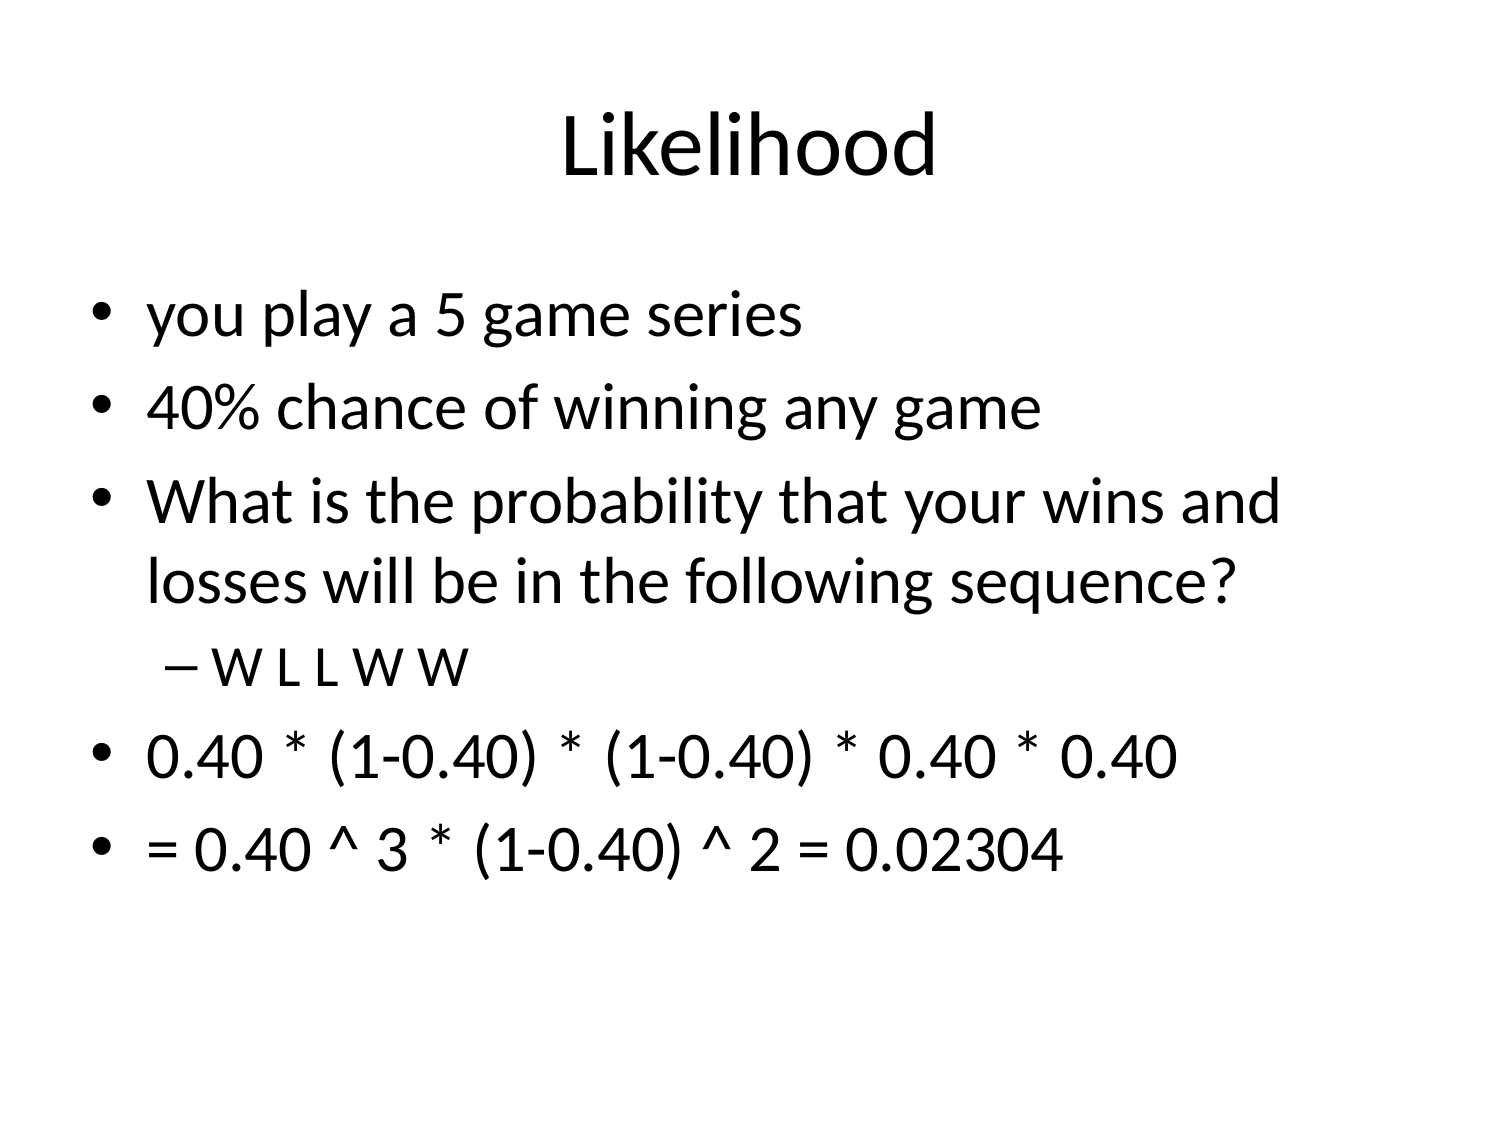

# Likelihood
you play a 5 game series
40% chance of winning any game
What is the probability that your wins and losses will be in the following sequence?
W L L W W
0.40 * (1-0.40) * (1-0.40) * 0.40 * 0.40
= 0.40 ^ 3 * (1-0.40) ^ 2 = 0.02304